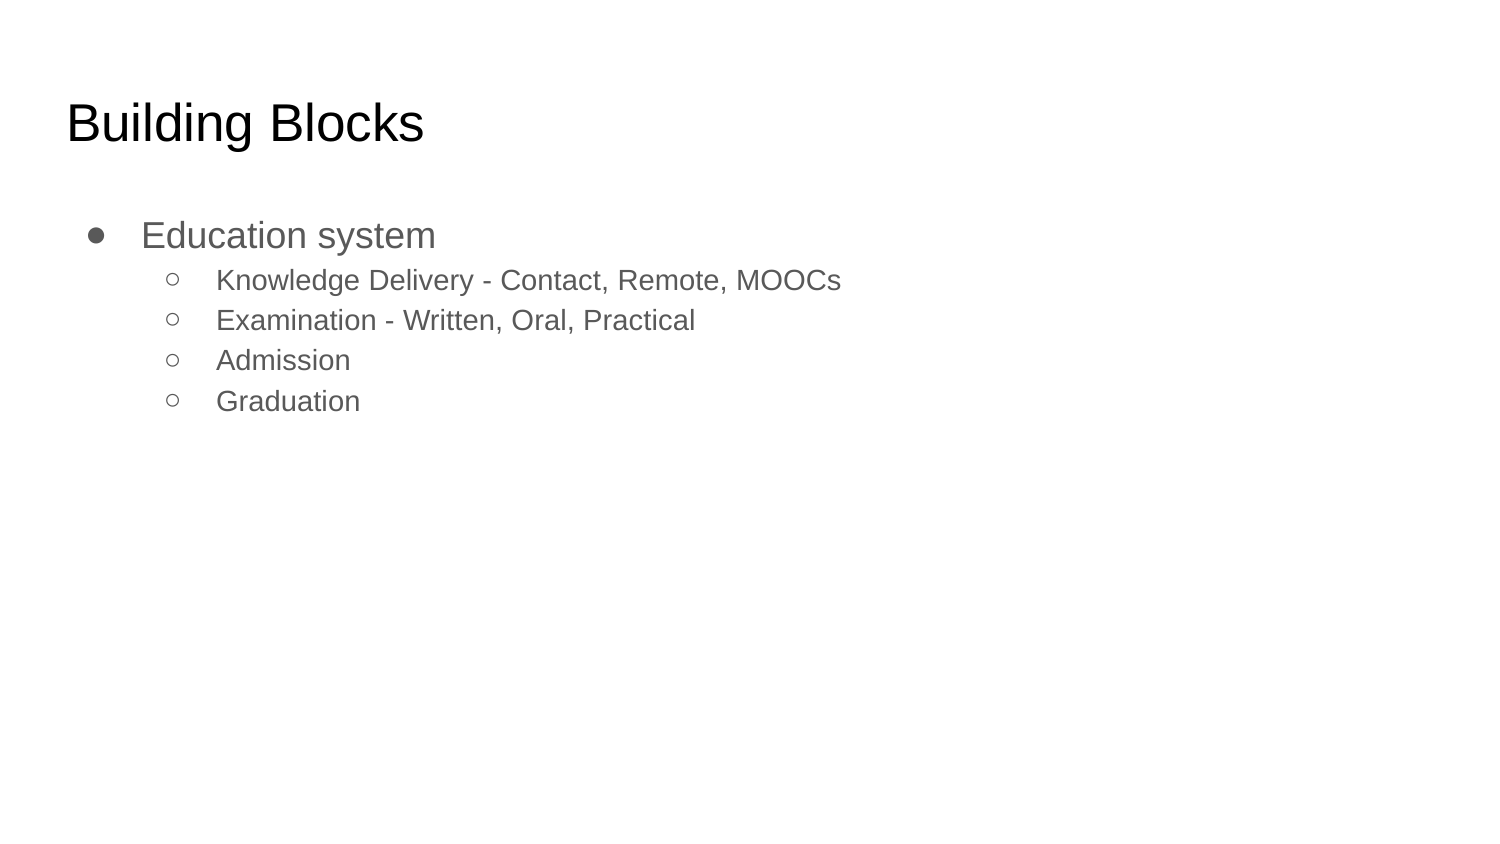

# Building Blocks
Education system
Knowledge Delivery - Contact, Remote, MOOCs
Examination - Written, Oral, Practical
Admission
Graduation